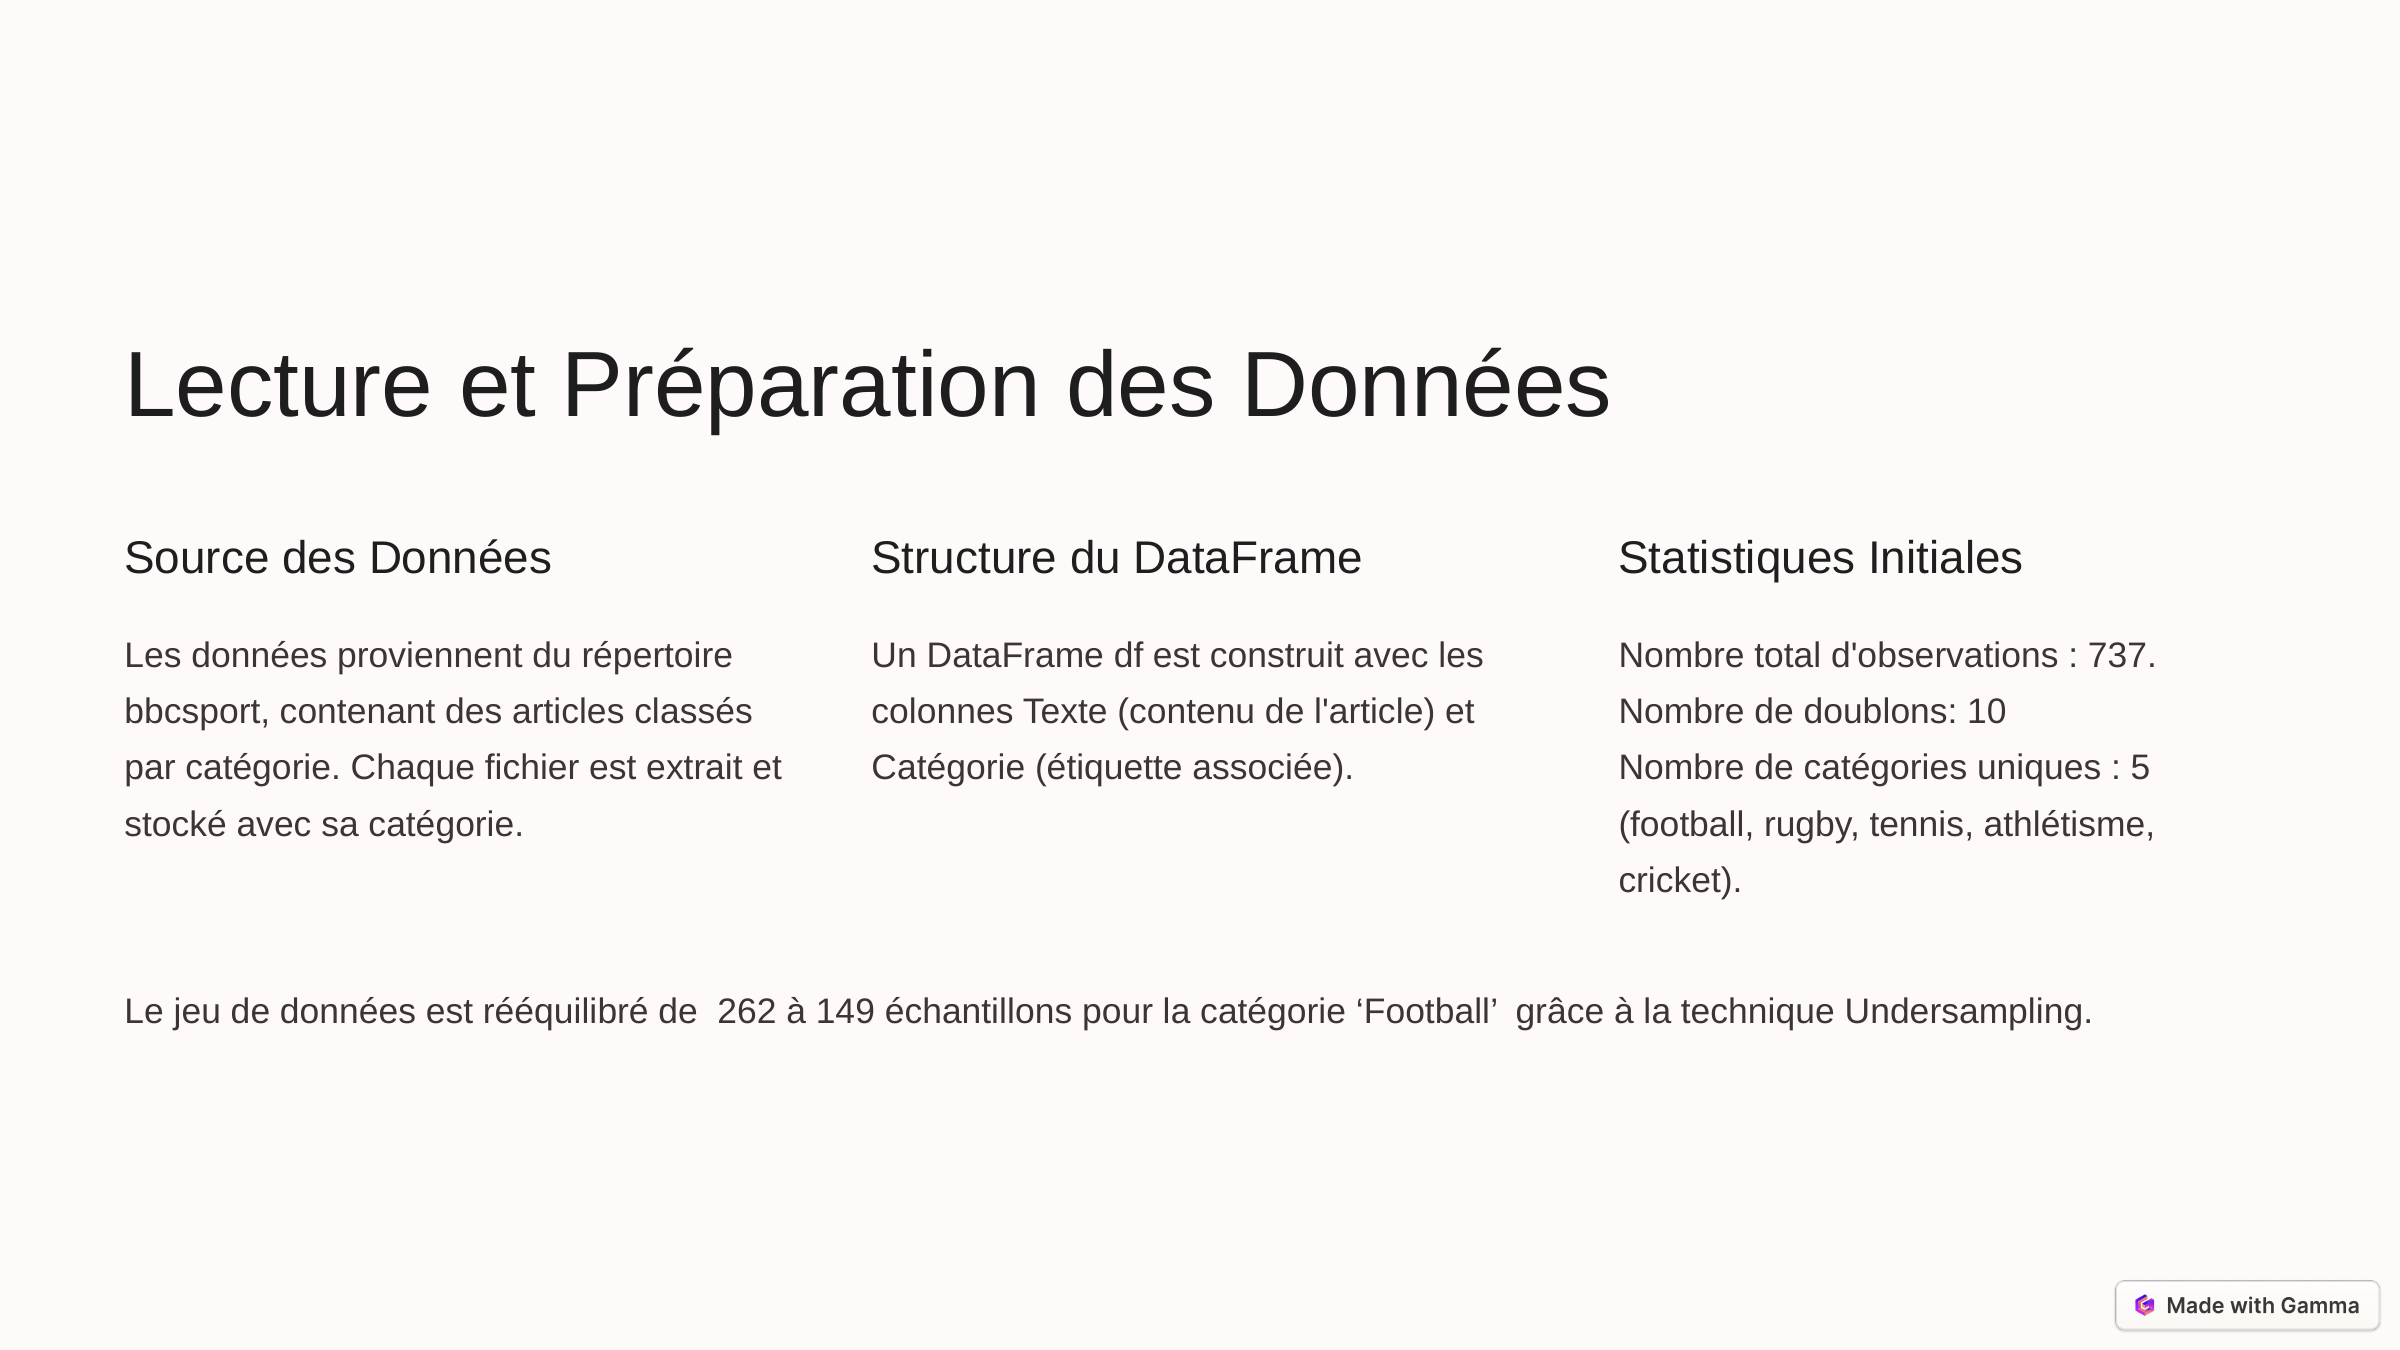

Lecture et Préparation des Données
Source des Données
Structure du DataFrame
Statistiques Initiales
Nombre total d'observations : 737.
Nombre de doublons: 10
Nombre de catégories uniques : 5 (football, rugby, tennis, athlétisme, cricket).
Les données proviennent du répertoire bbcsport, contenant des articles classés par catégorie. Chaque fichier est extrait et stocké avec sa catégorie.
Un DataFrame df est construit avec les colonnes Texte (contenu de l'article) et Catégorie (étiquette associée).
Le jeu de données est rééquilibré de  262 à 149 échantillons pour la catégorie ‘Football’  grâce à la technique Undersampling.